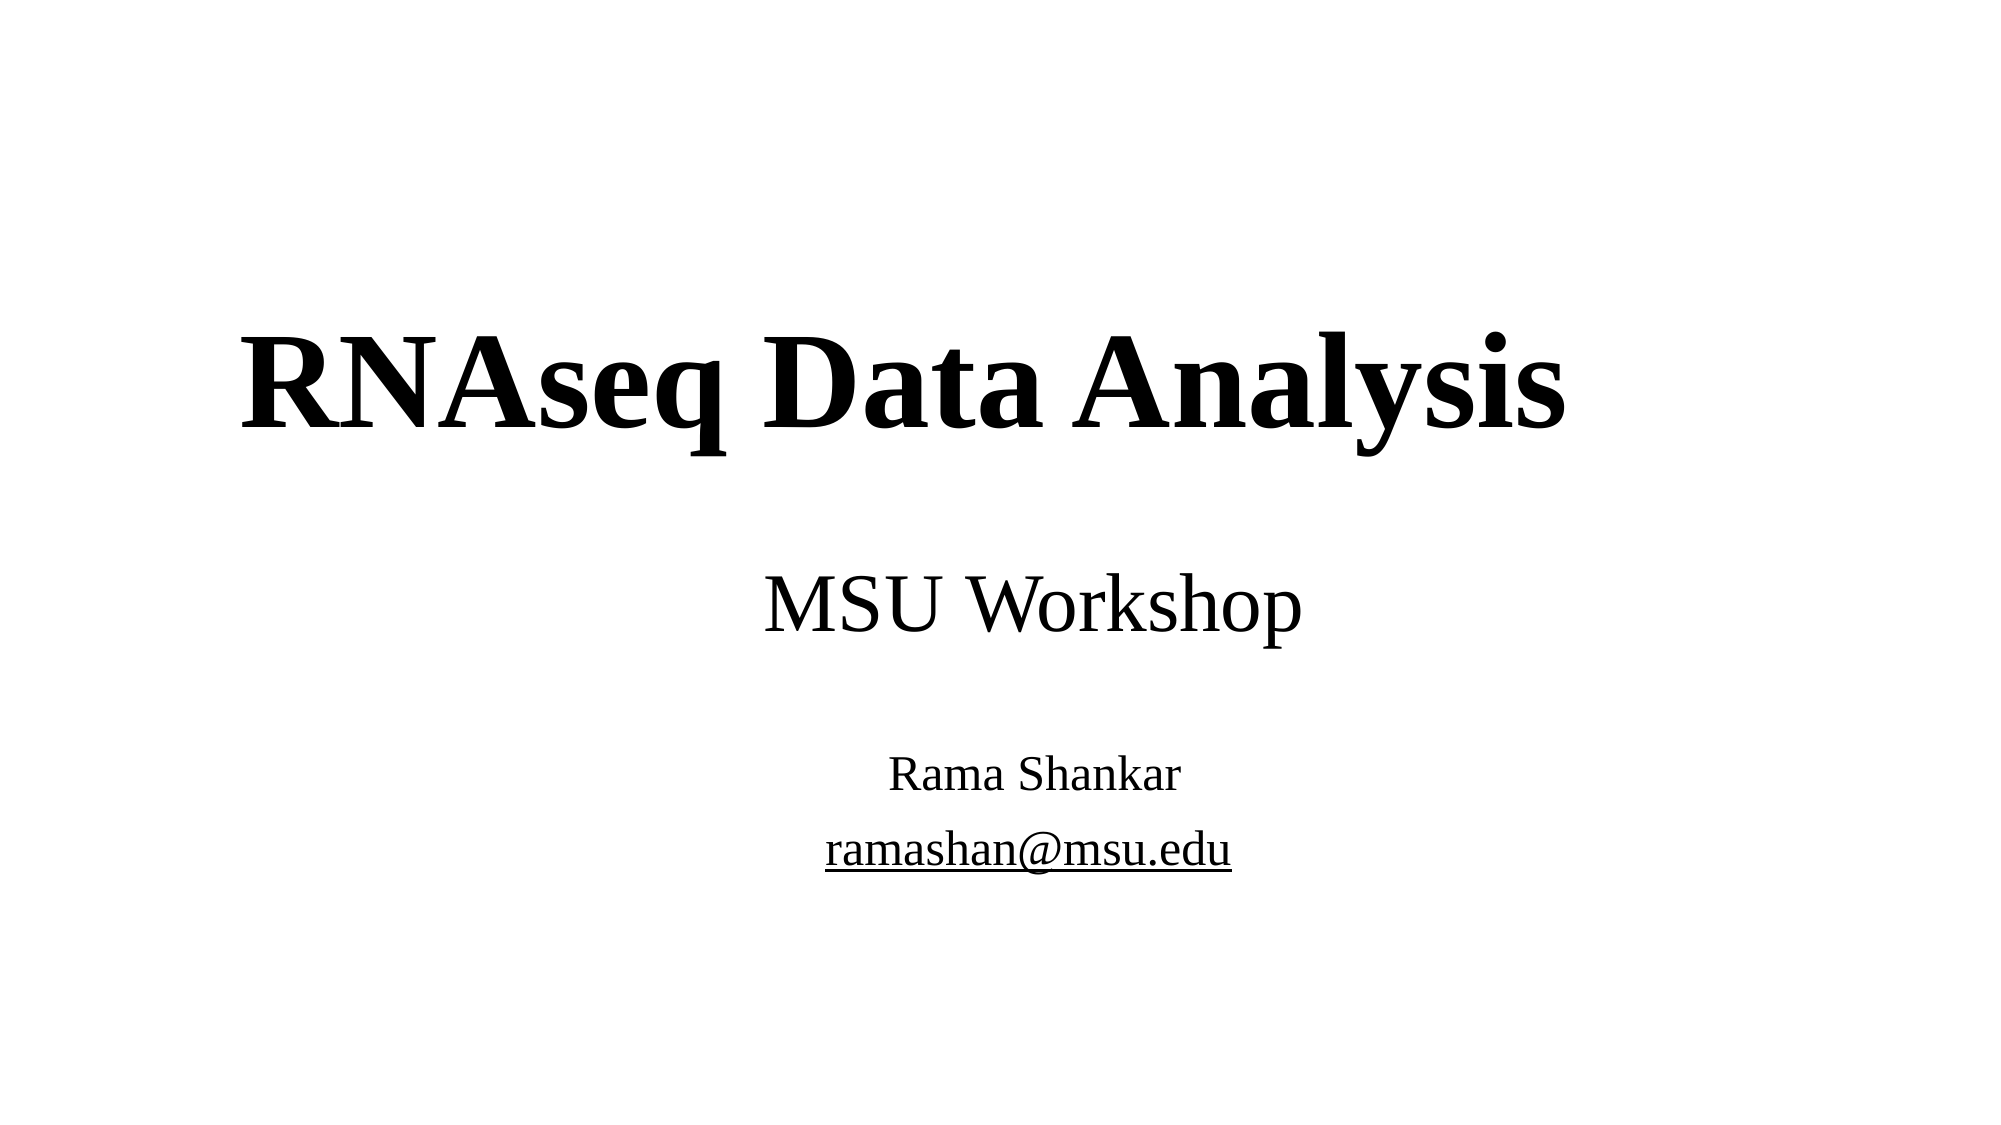

# RNAseq Data Analysis
MSU Workshop

Rama Shankar
ramashan@msu.edu